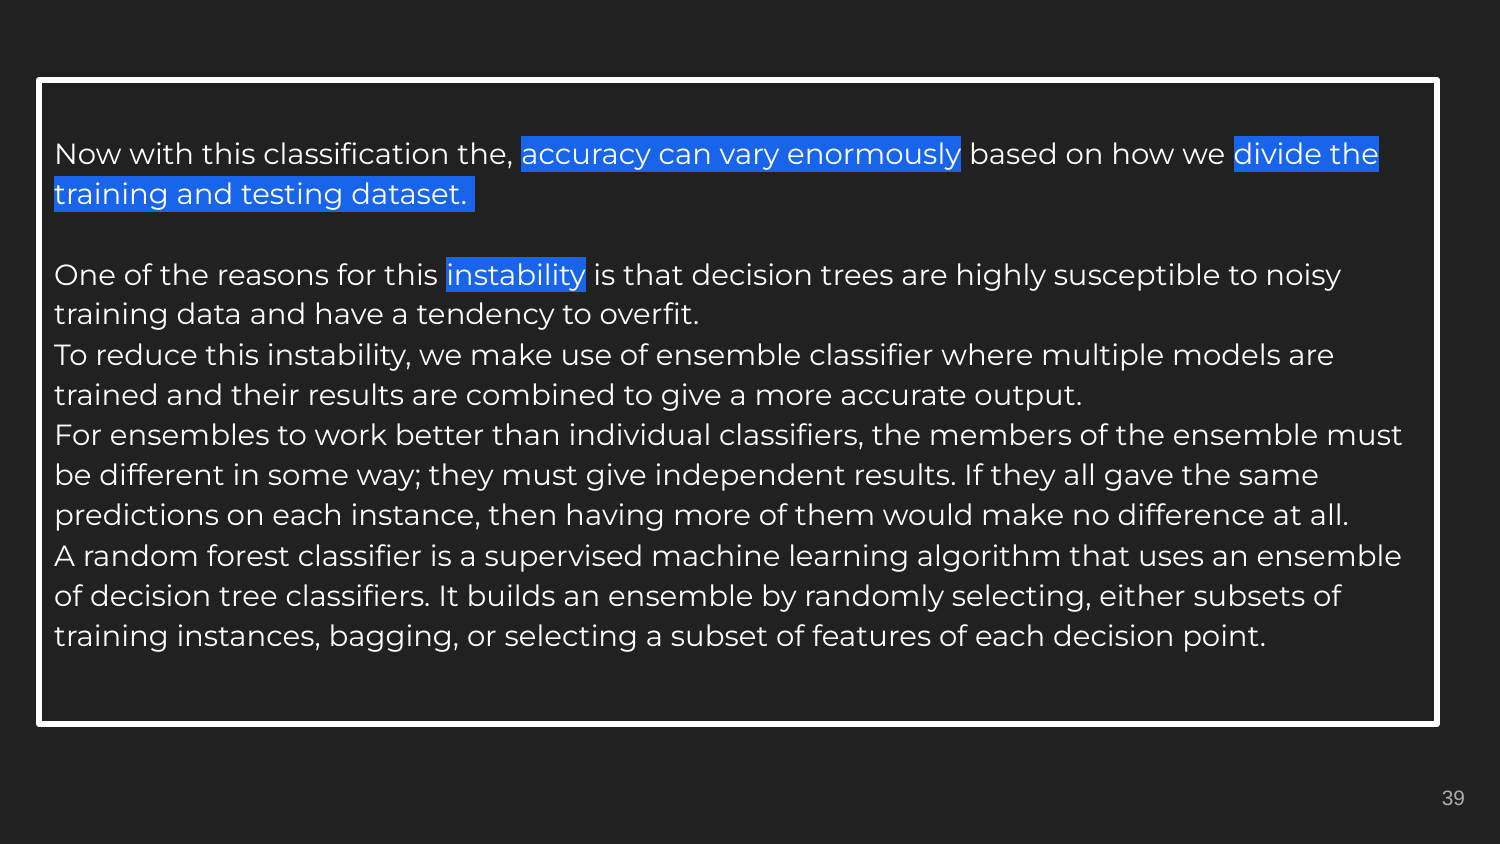

Now with this classification the, accuracy can vary enormously based on how we divide the training and testing dataset.

One of the reasons for this instability is that decision trees are highly susceptible to noisy training data and have a tendency to overfit.
To reduce this instability, we make use of ensemble classifier where multiple models are trained and their results are combined to give a more accurate output.
For ensembles to work better than individual classifiers, the members of the ensemble must be different in some way; they must give independent results. If they all gave the same predictions on each instance, then having more of them would make no difference at all.
A random forest classifier is a supervised machine learning algorithm that uses an ensemble of decision tree classifiers. It builds an ensemble by randomly selecting, either subsets of training instances, bagging, or selecting a subset of features of each decision point.

39